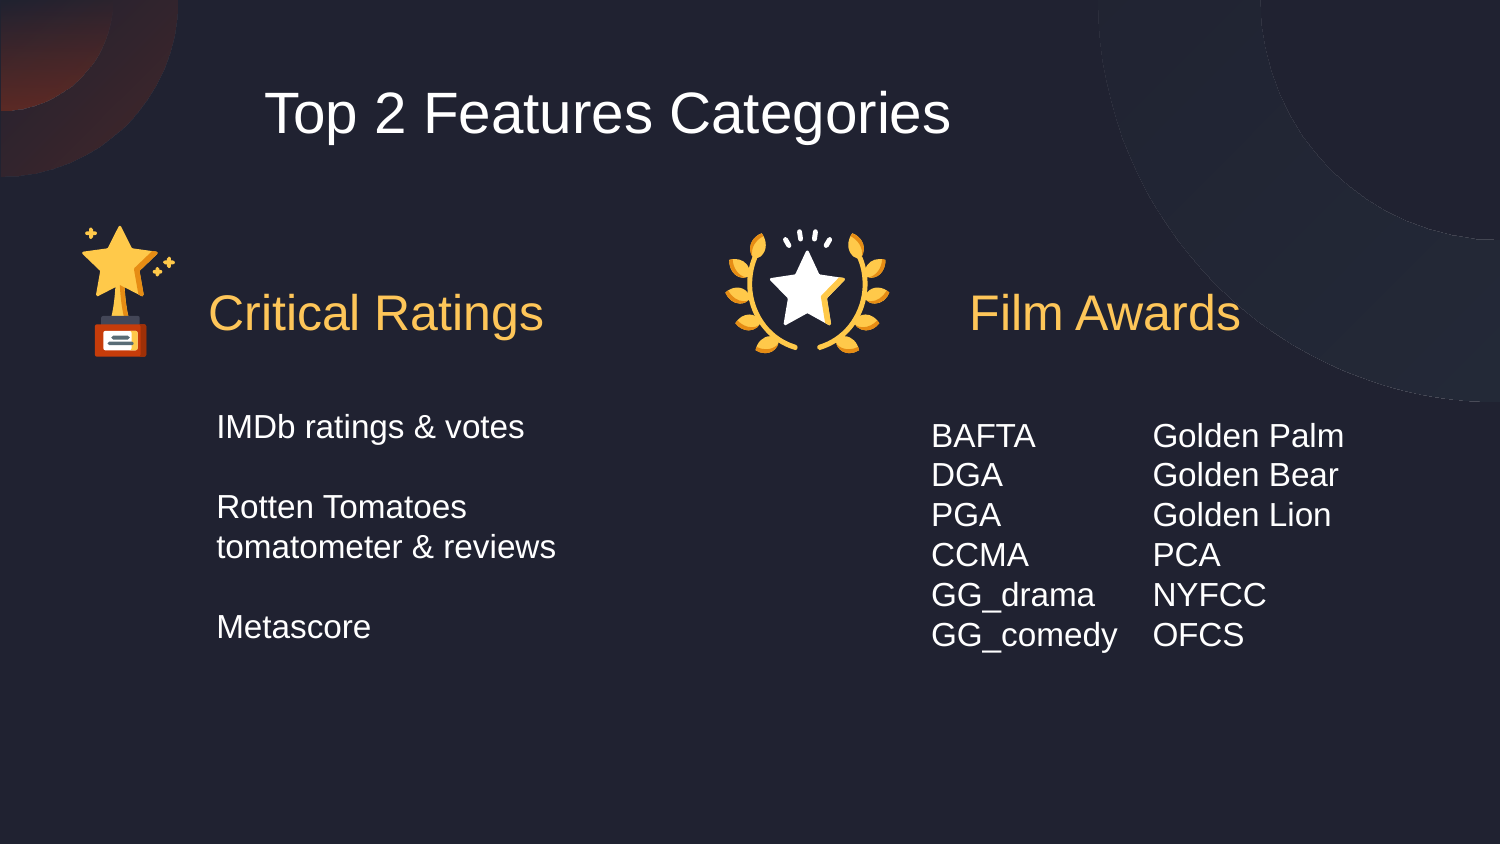

Top 2 Features Categories

Critical Ratings
Film Awards
IMDb ratings & votes

Rotten Tomatoes tomatometer & reviews
Metascore
Golden Palm
Golden Bear
Golden Lion
PCA
NYFCC
OFCS

BAFTA
DGA
PGA
CCMA
GG_drama
GG_comedy